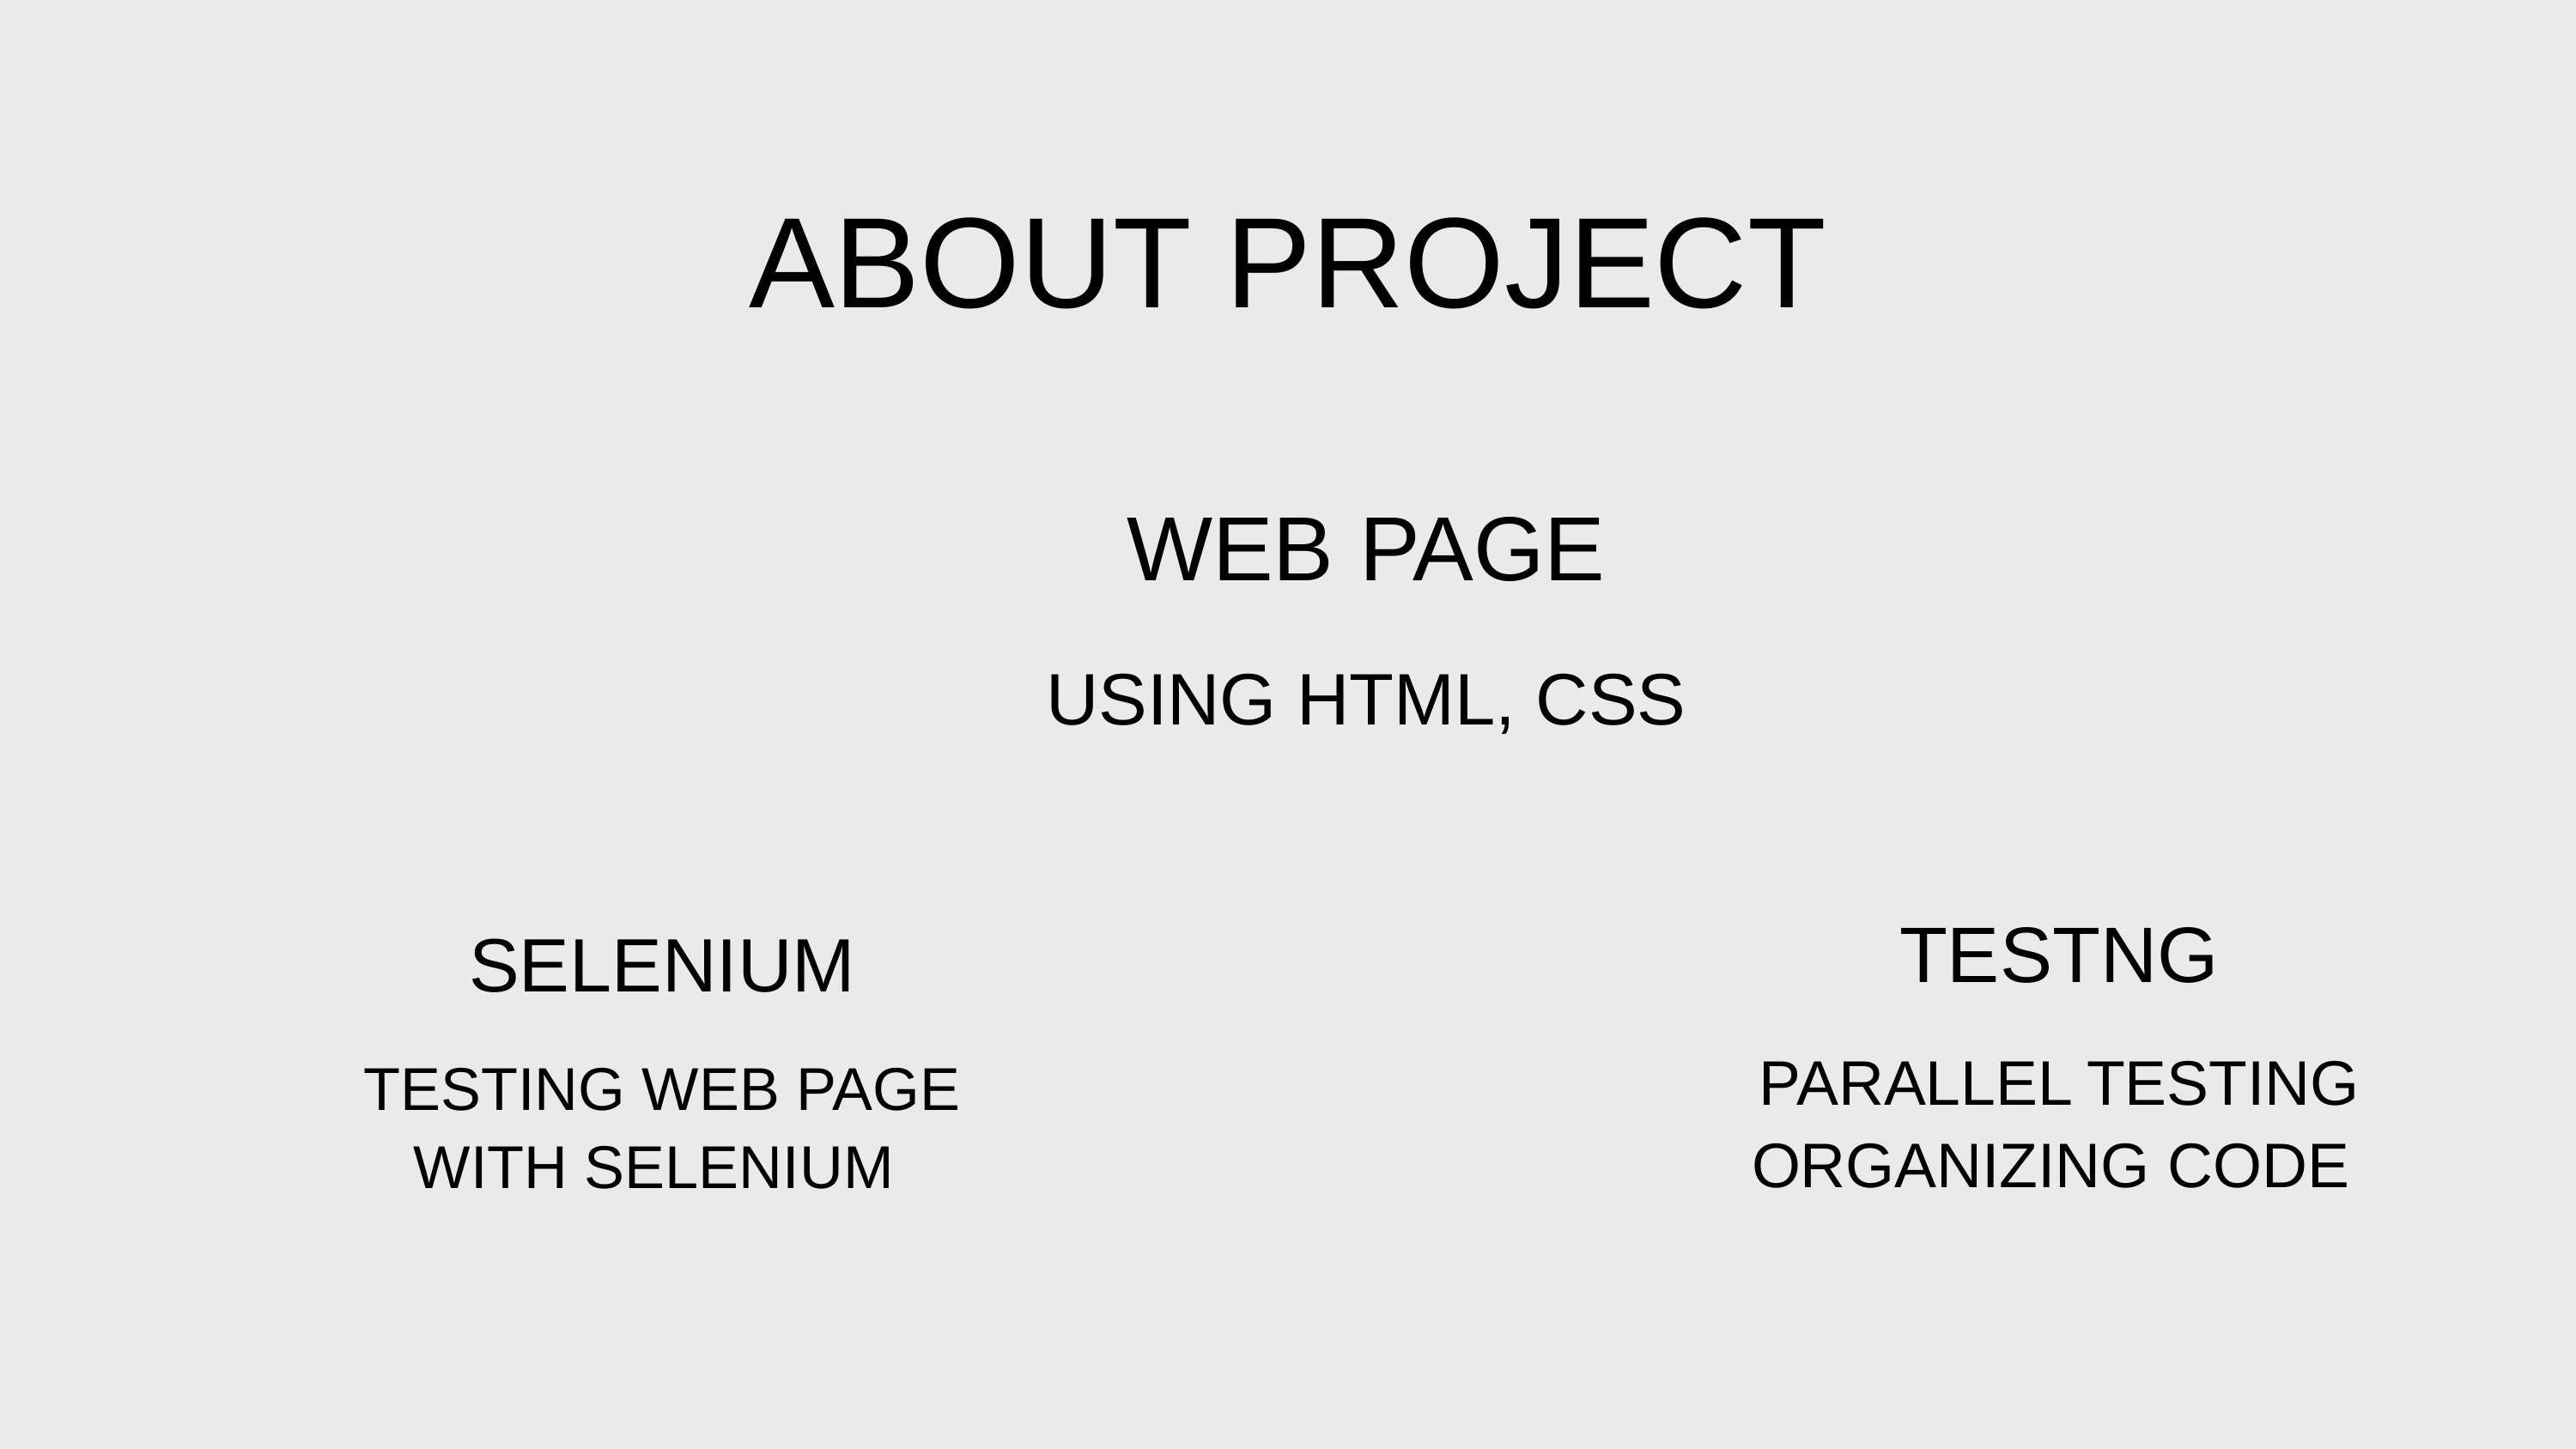

ABOUT PROJECT
WEB PAGE
USING HTML, CSS
TESTNG
PARALLEL TESTING
ORGANIZING CODE
SELENIUM
TESTING WEB PAGE WITH SELENIUM